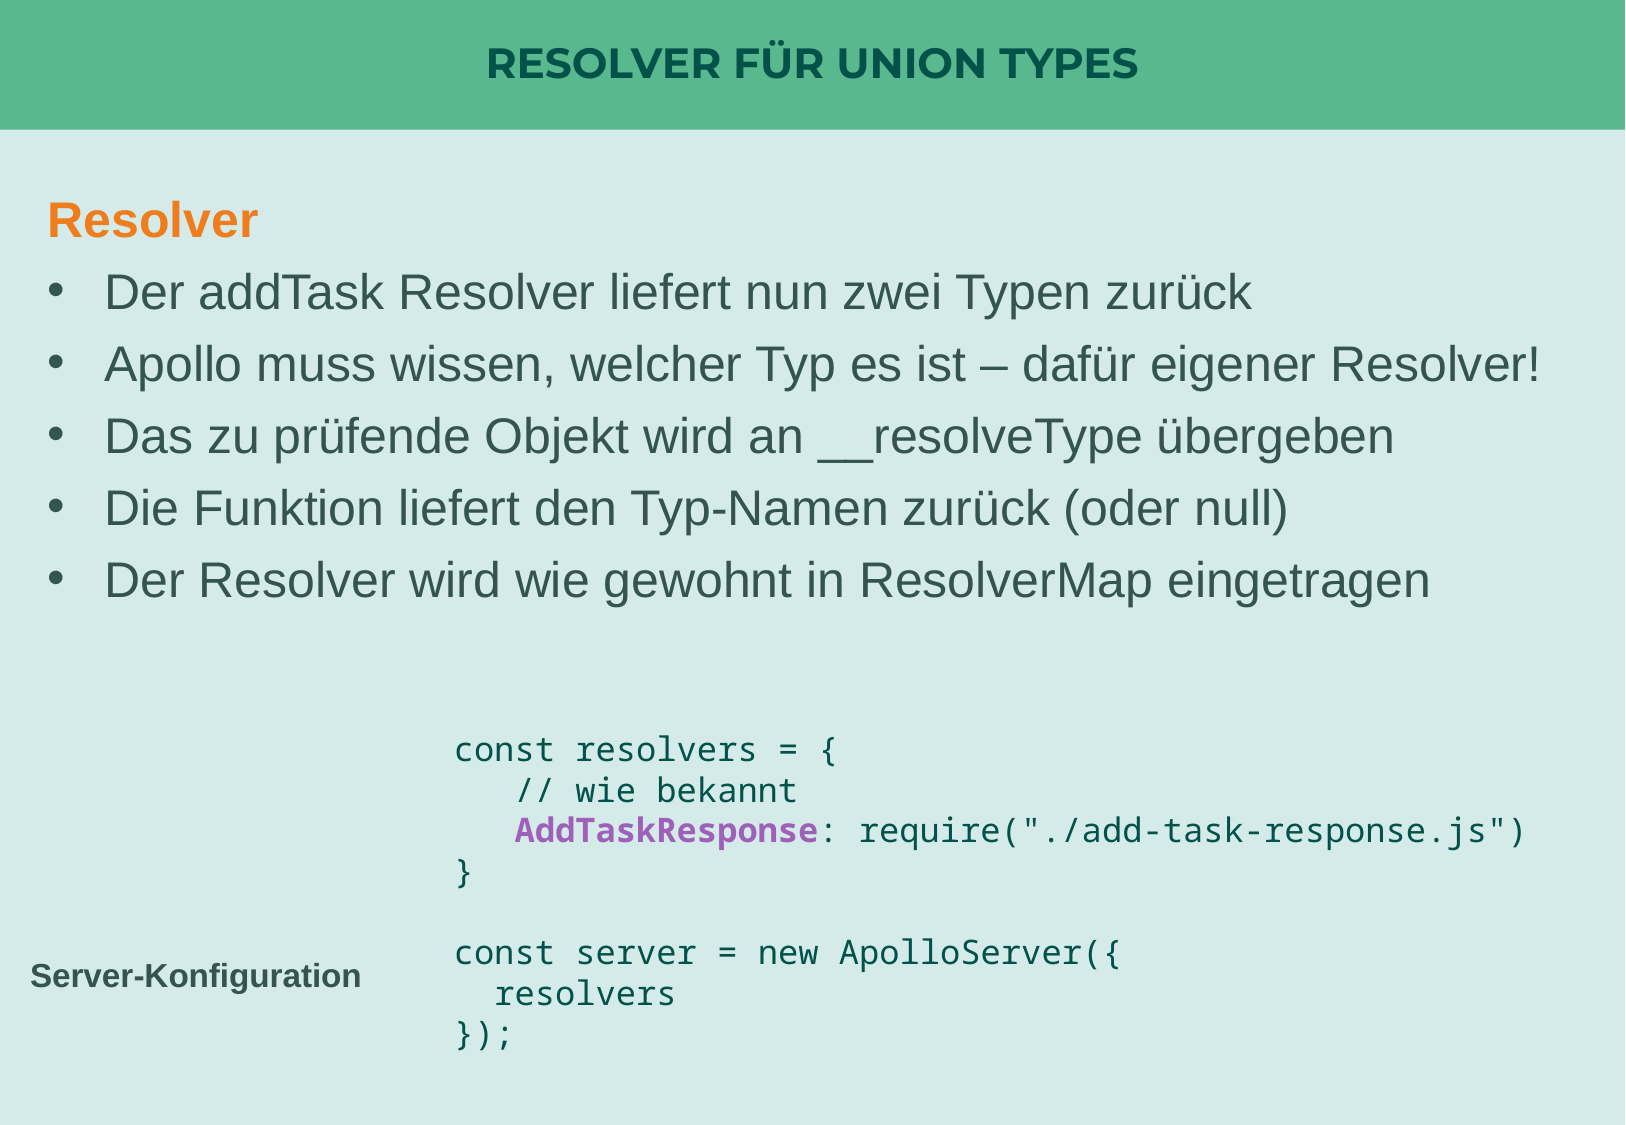

# Resolver für union types
Resolver
Der addTask Resolver liefert nun zwei Typen zurück
Apollo muss wissen, welcher Typ es ist – dafür eigener Resolver!
Das zu prüfende Objekt wird an __resolveType übergeben
Die Funktion liefert den Typ-Namen zurück (oder null)
Der Resolver wird wie gewohnt in ResolverMap eingetragen

const resolvers = {
   // wie bekannt
   AddTaskResponse: require("./add-task-response.js")
}

const server = new ApolloServer({
  resolvers
});

Server-Konfiguration